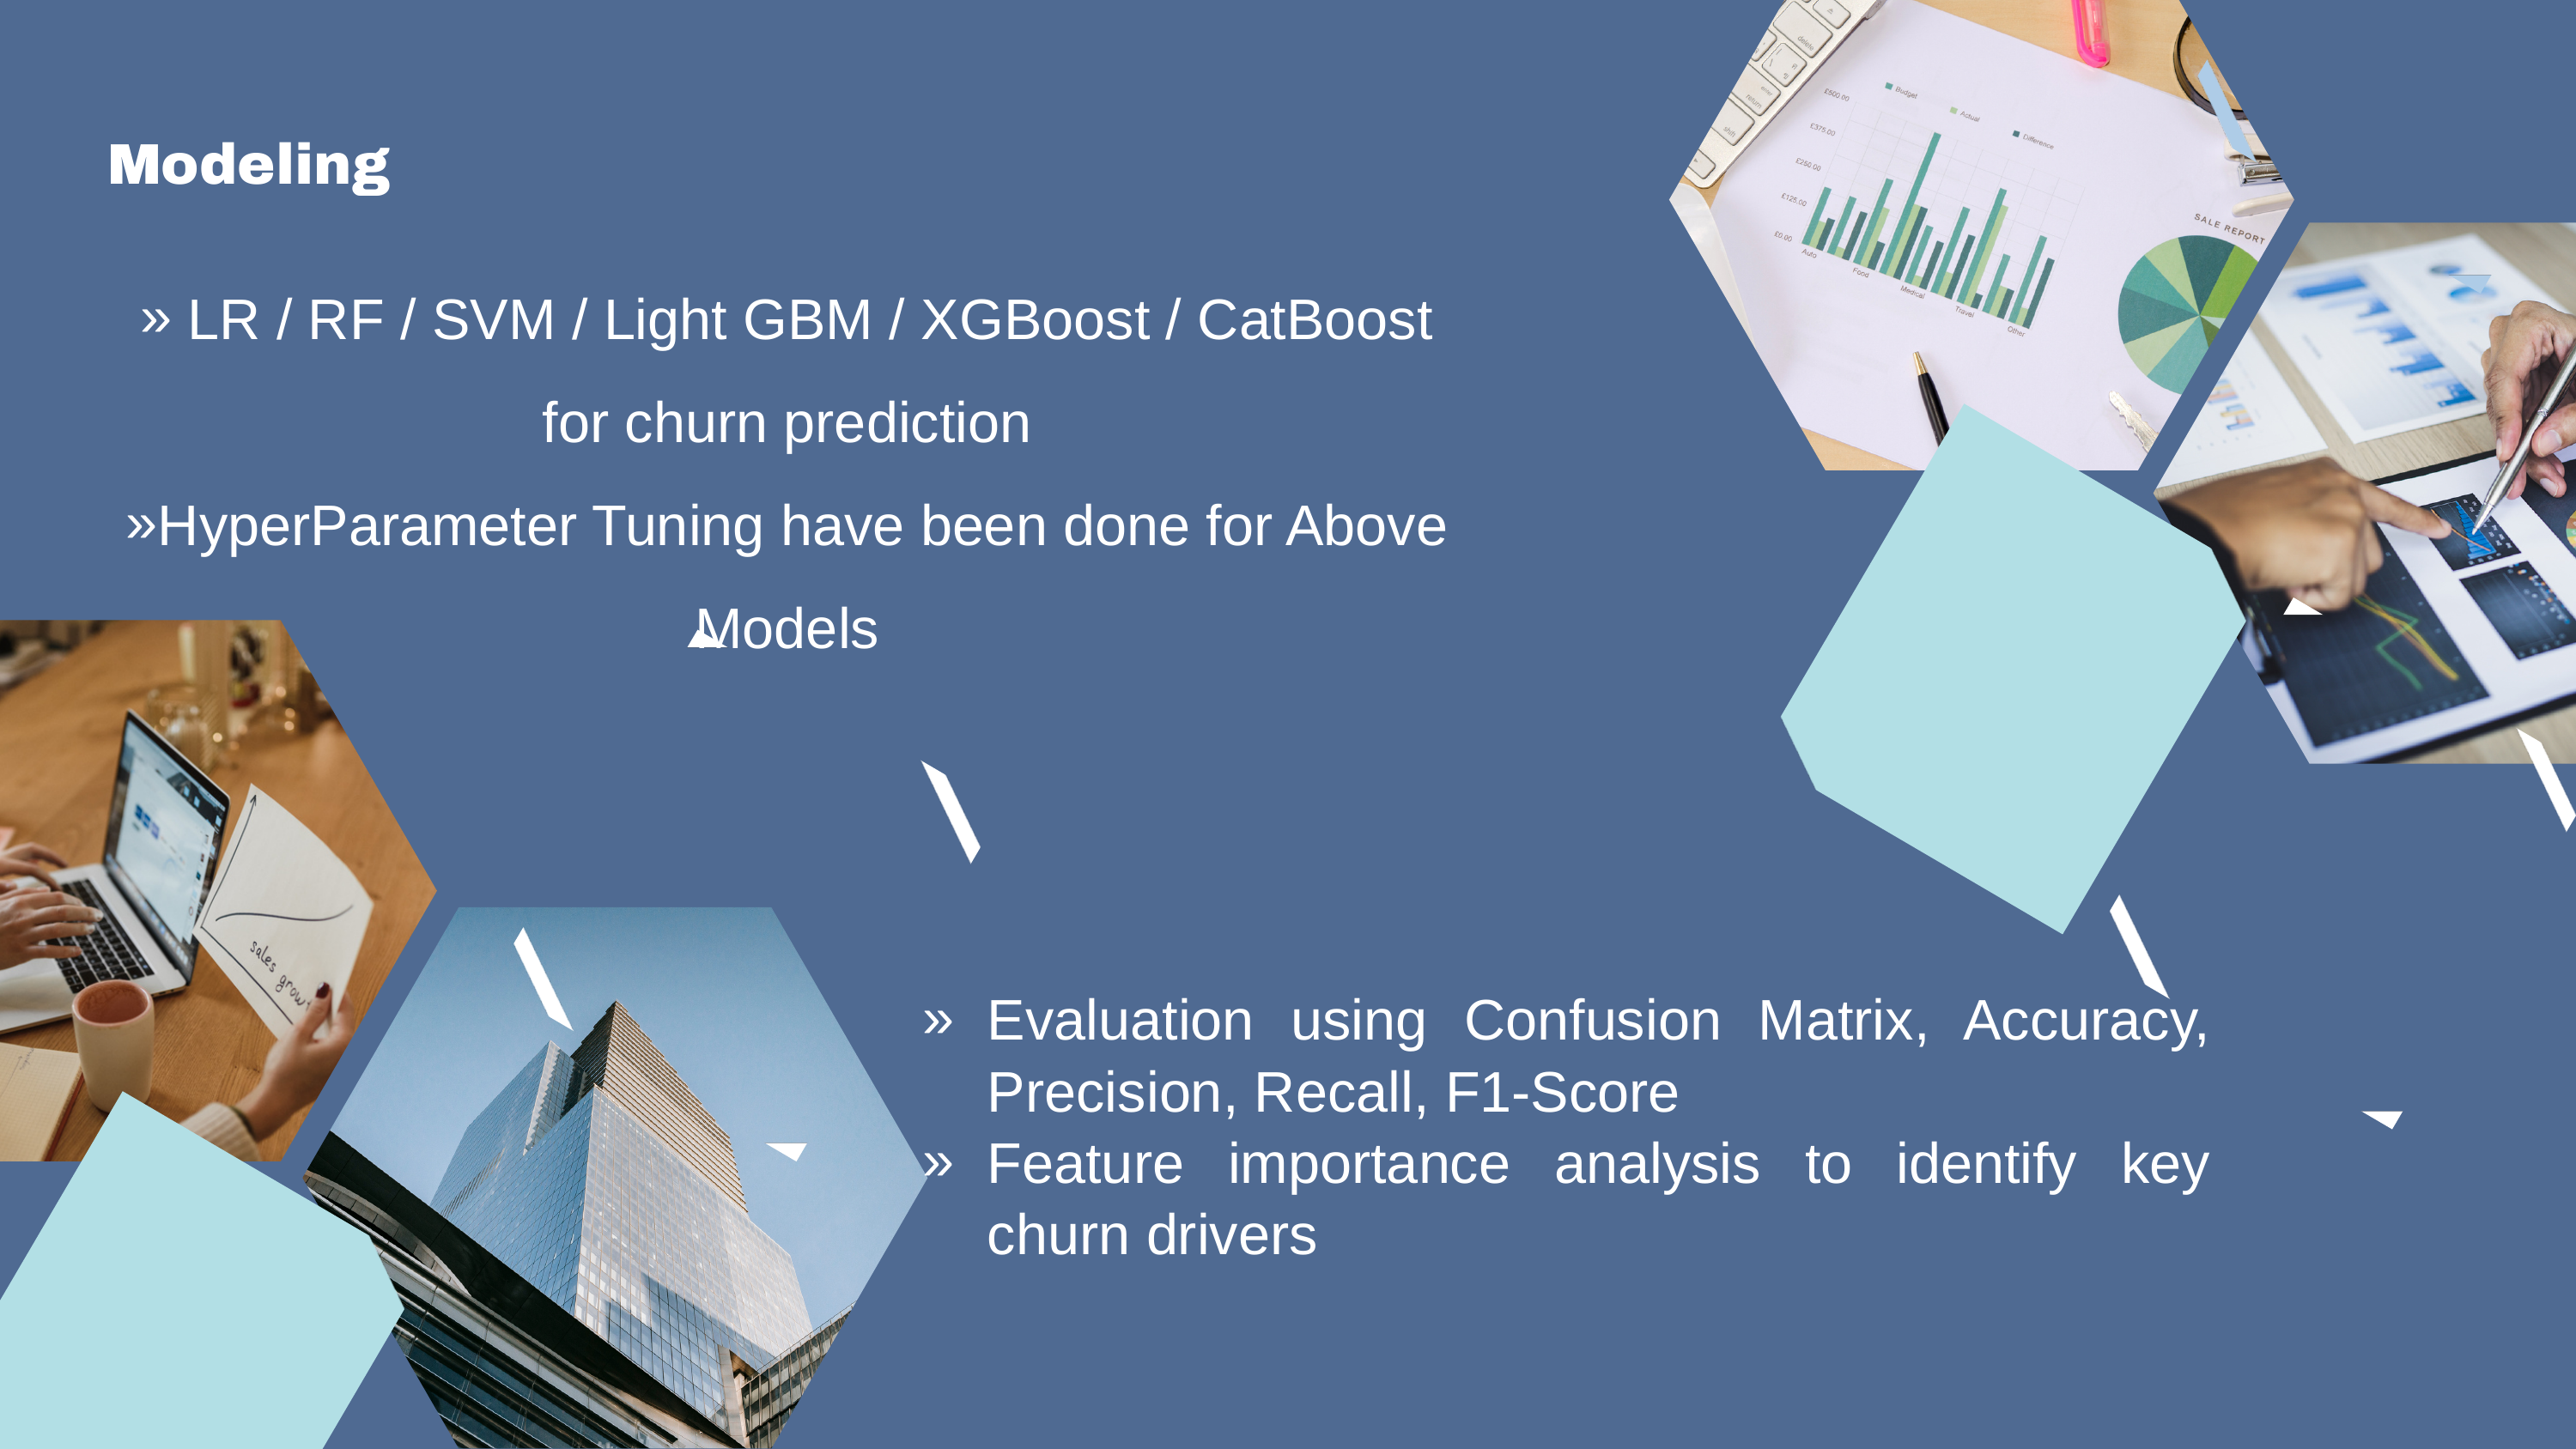

Modeling

 LR / RF / SVM / Light GBM / XGBoost / CatBoost for churn prediction
HyperParameter Tuning have been done for Above Models

Evaluation using Confusion Matrix, Accuracy, Precision, Recall, F1-Score
Feature importance analysis to identify key churn drivers